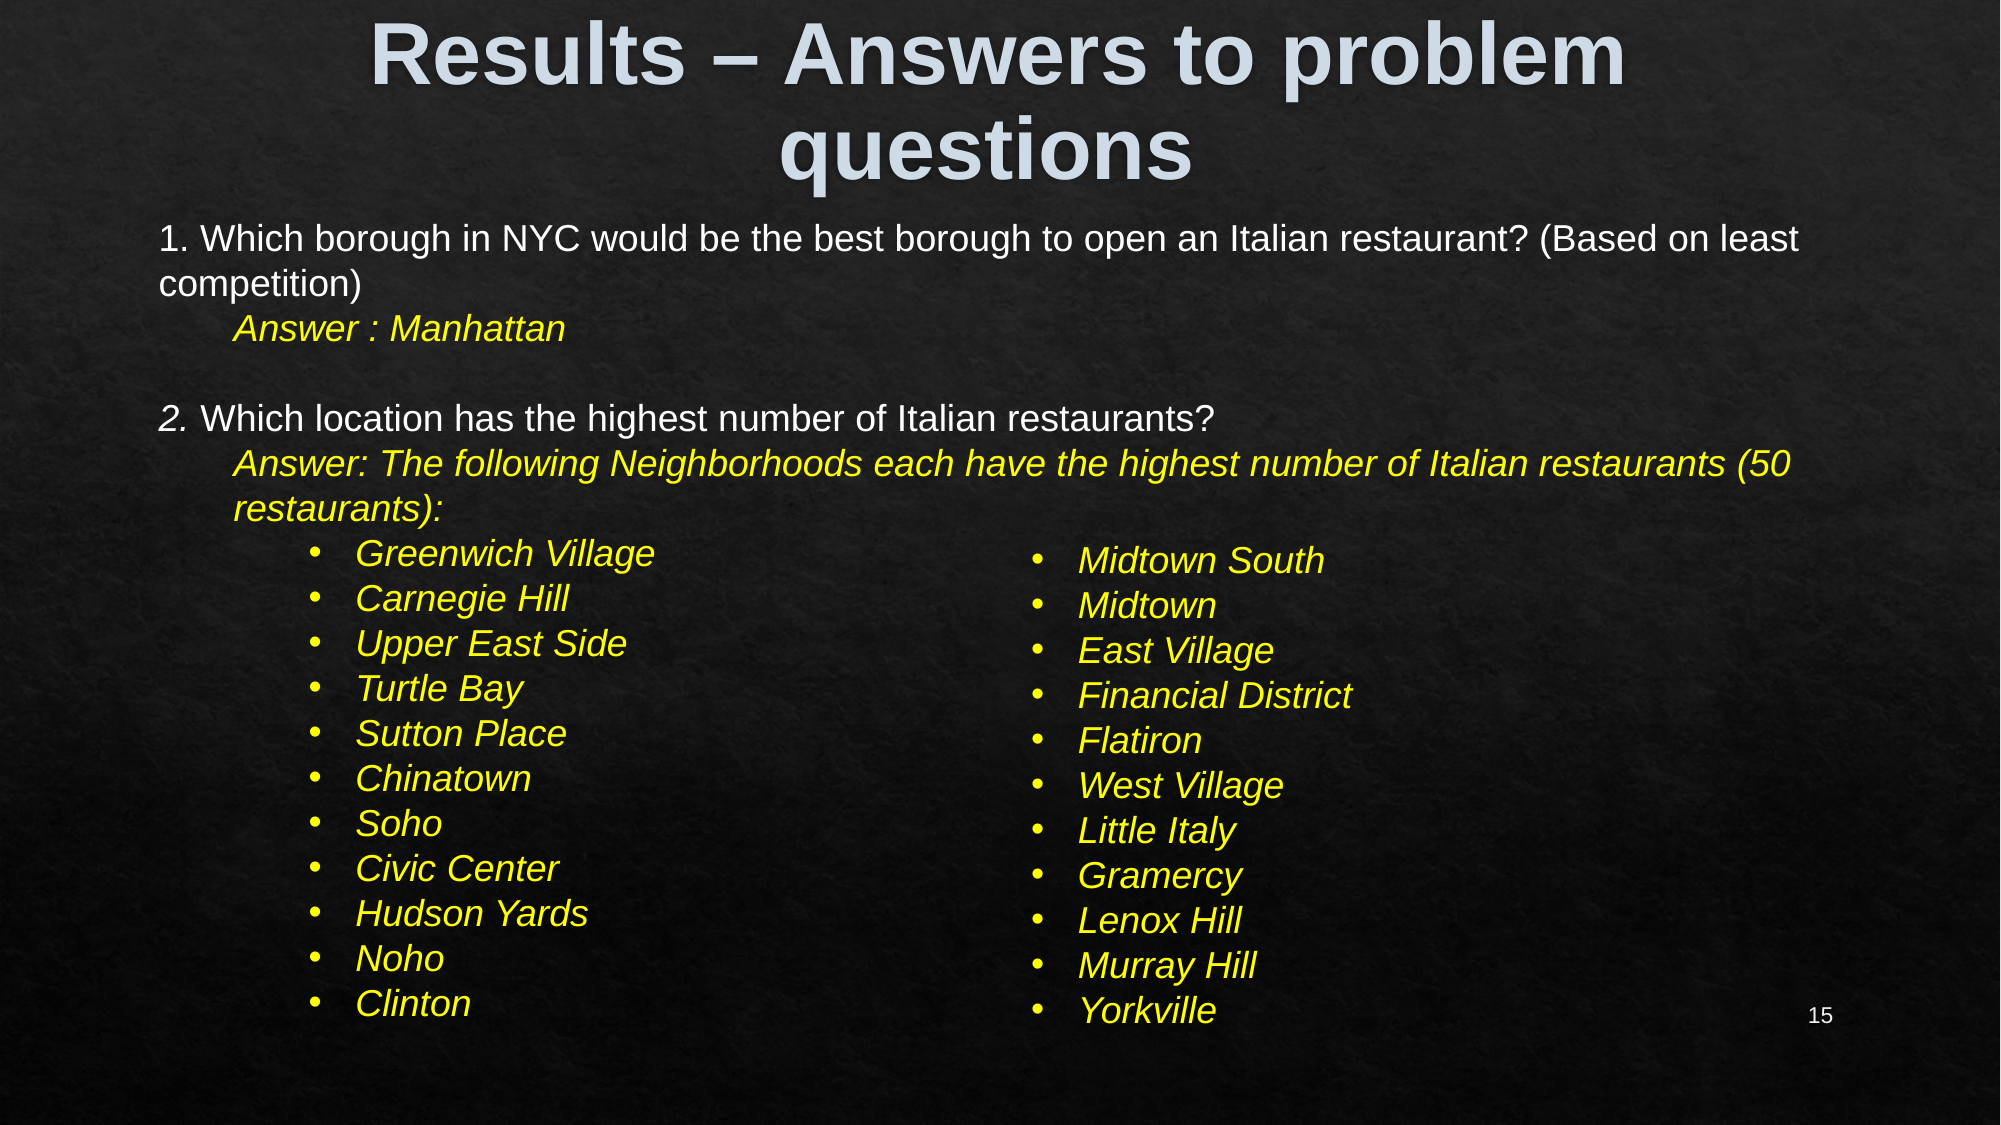

# Results – Answers to problem questions
1. Which borough in NYC would be the best borough to open an Italian restaurant? (Based on least competition)
Answer : Manhattan

2. Which location has the highest number of Italian restaurants?
Answer: The following Neighborhoods each have the highest number of Italian restaurants (50 restaurants):
Greenwich Village
Carnegie Hill
Upper East Side
Turtle Bay
Sutton Place
Chinatown
Soho
Civic Center
Hudson Yards
Noho
Clinton

Midtown South
Midtown
East Village
Financial District
Flatiron
West Village
Little Italy
Gramercy
Lenox Hill
Murray Hill
Yorkville

15